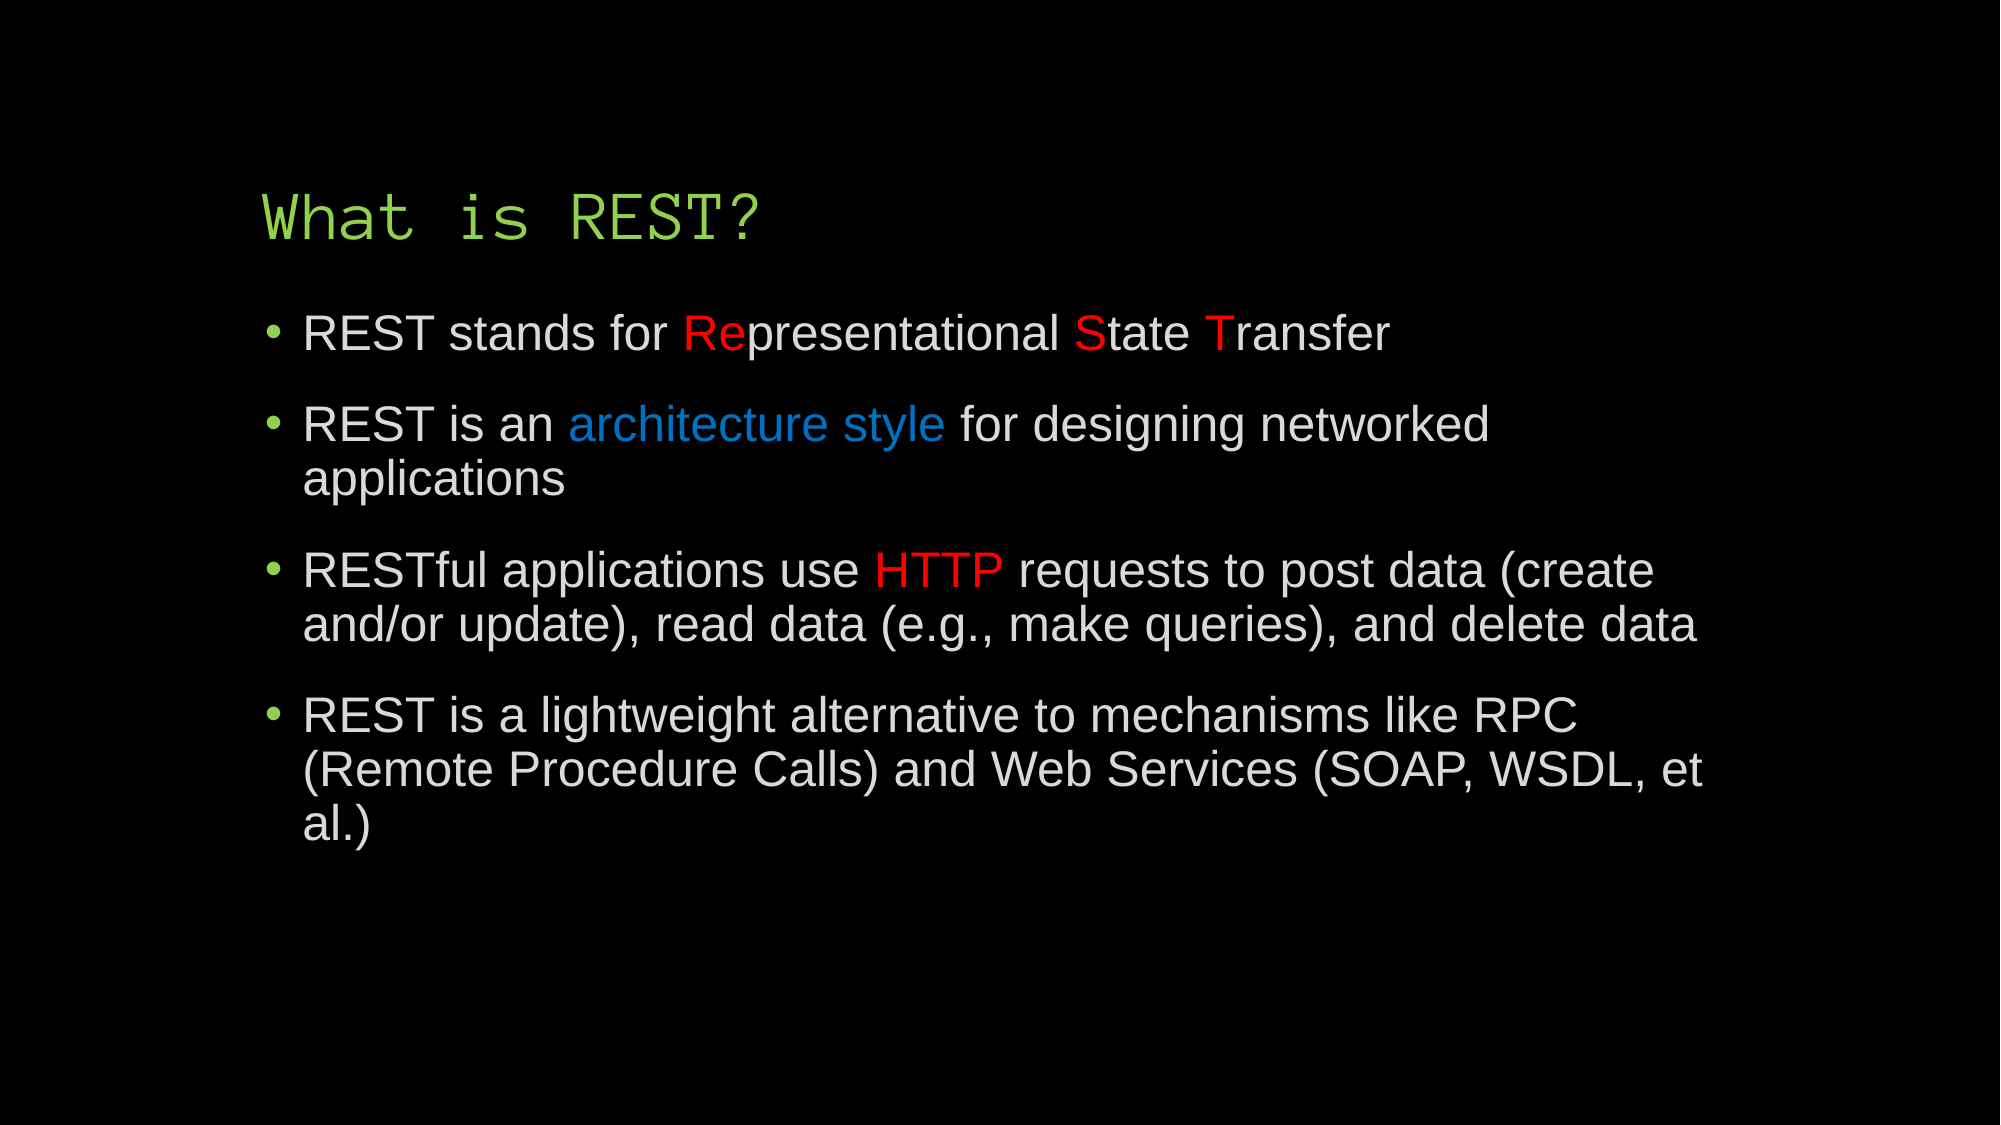

# What is REST?
REST stands for Representational State Transfer
REST is an architecture style for designing networked applications
RESTful applications use HTTP requests to post data (create and/or update), read data (e.g., make queries), and delete data
REST is a lightweight alternative to mechanisms like RPC (Remote Procedure Calls) and Web Services (SOAP, WSDL, et al.)